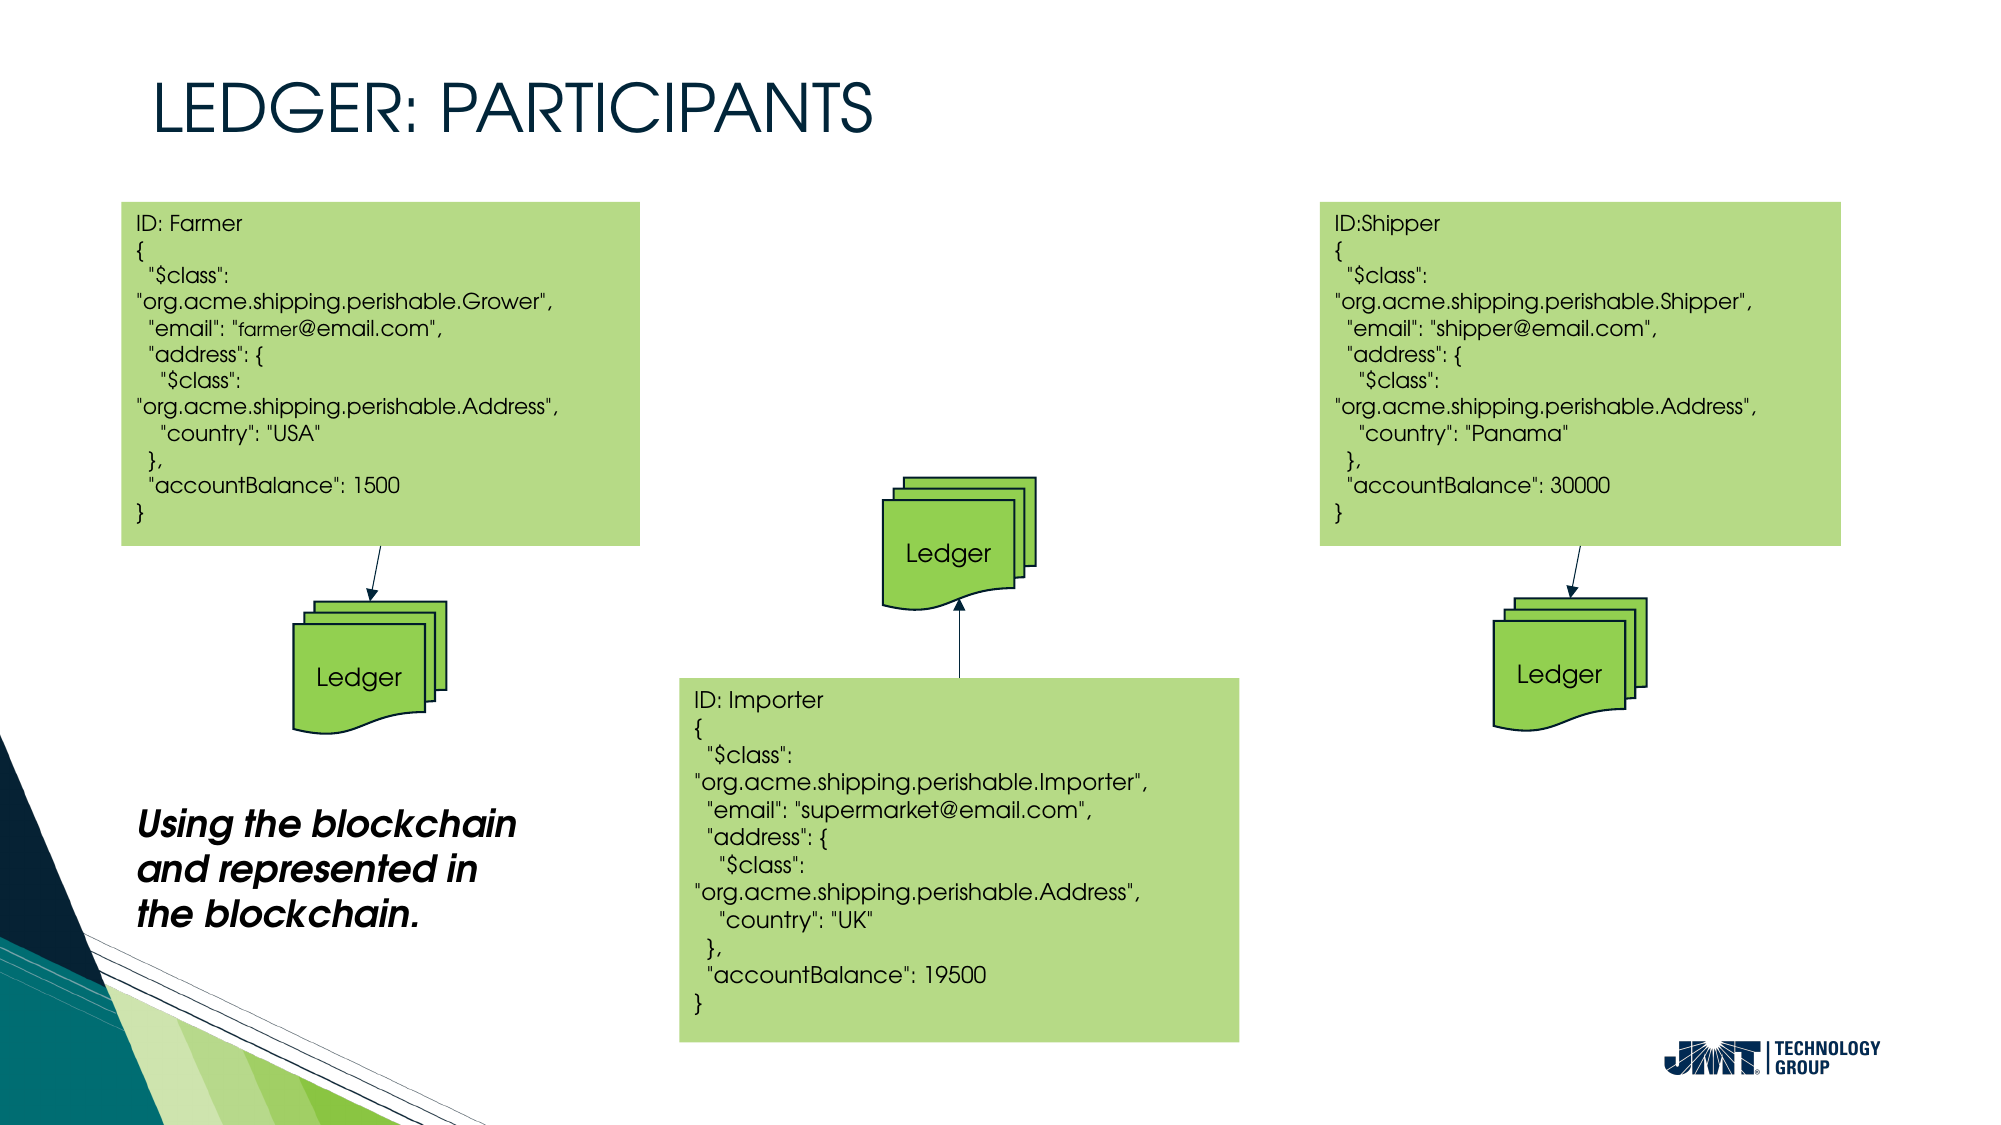

# Ledger: Participants
ID:Shipper
{
  "$class": "org.acme.shipping.perishable.Shipper",
  "email": "shipper@email.com",
  "address": {
    "$class": "org.acme.shipping.perishable.Address",
    "country": "Panama"
  },
  "accountBalance": 30000
}
ID: Farmer
{
  "$class": "org.acme.shipping.perishable.Grower",
  "email": "farmer@email.com",
  "address": {
    "$class": "org.acme.shipping.perishable.Address",
    "country": "USA"
  },
  "accountBalance": 1500
}
Ledger
Ledger
Ledger
ID: Importer
{
  "$class": "org.acme.shipping.perishable.Importer",
  "email": "supermarket@email.com",
  "address": {
    "$class": "org.acme.shipping.perishable.Address",
    "country": "UK"
  },
  "accountBalance": 19500
}
Using the blockchain and represented in
the blockchain.